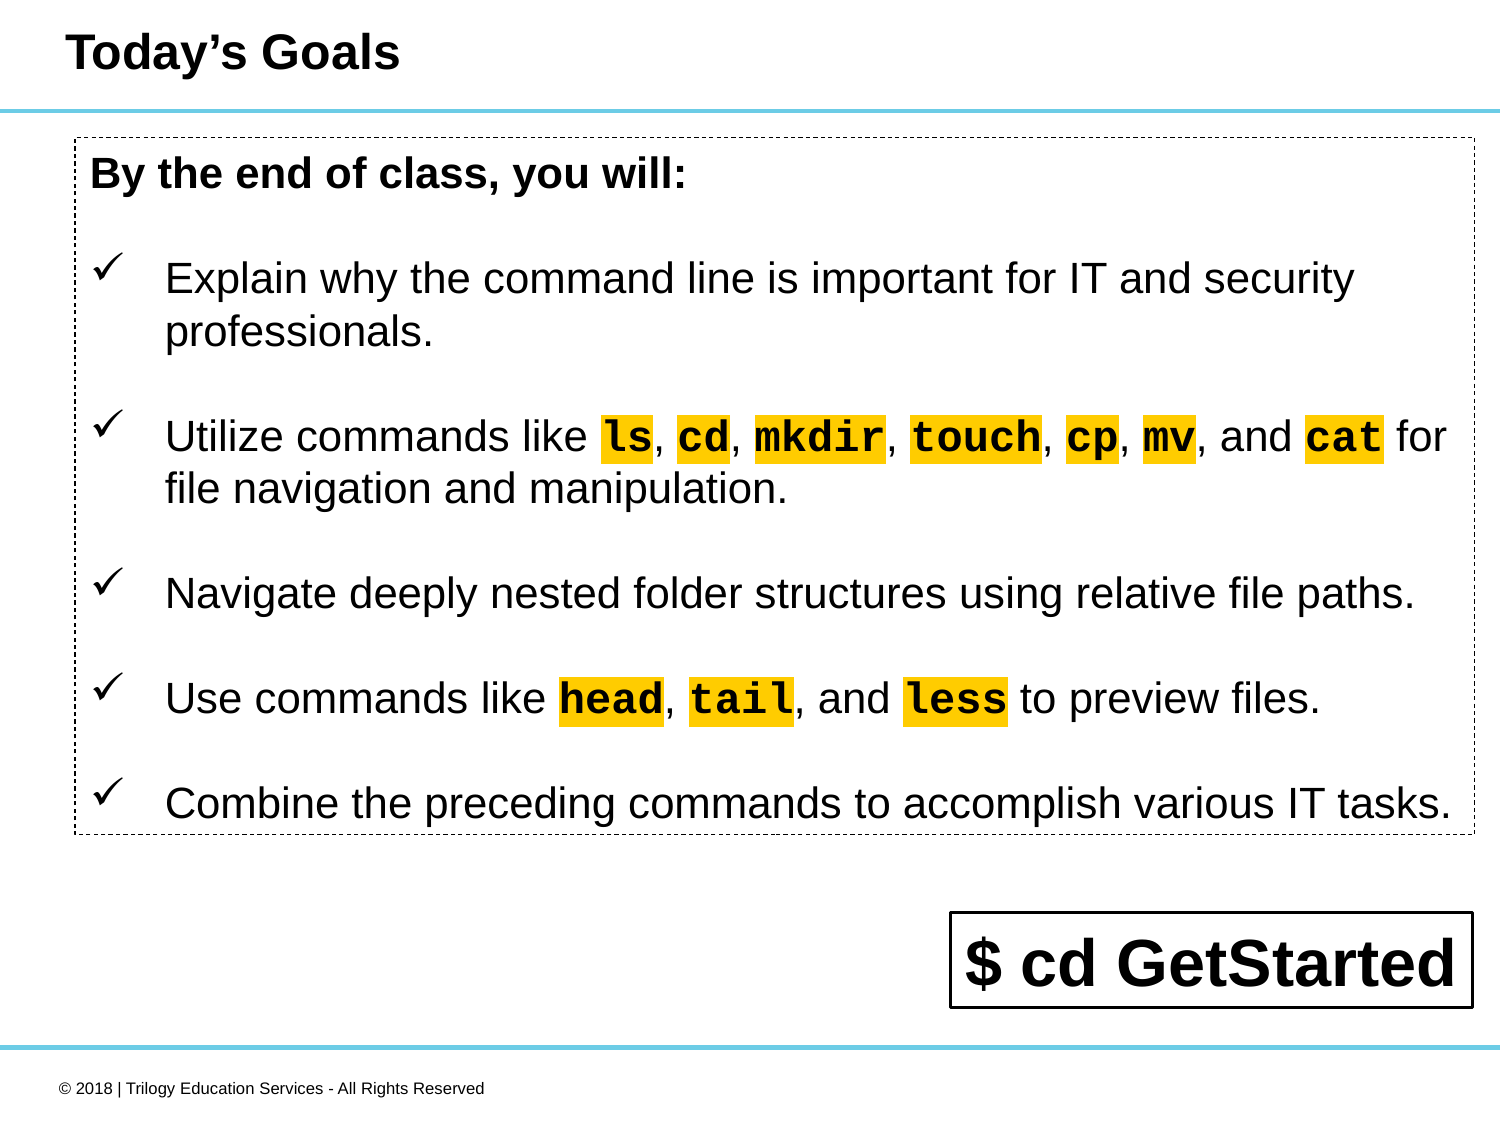

# Today’s Goals
By the end of class, you will:

Explain why the command line is important for IT and security professionals.

Utilize commands like ls, cd, mkdir, touch, cp, mv, and cat for file navigation and manipulation.

Navigate deeply nested folder structures using relative file paths.

Use commands like head, tail, and less to preview files.

Combine the preceding commands to accomplish various IT tasks.
$ cd GetStarted